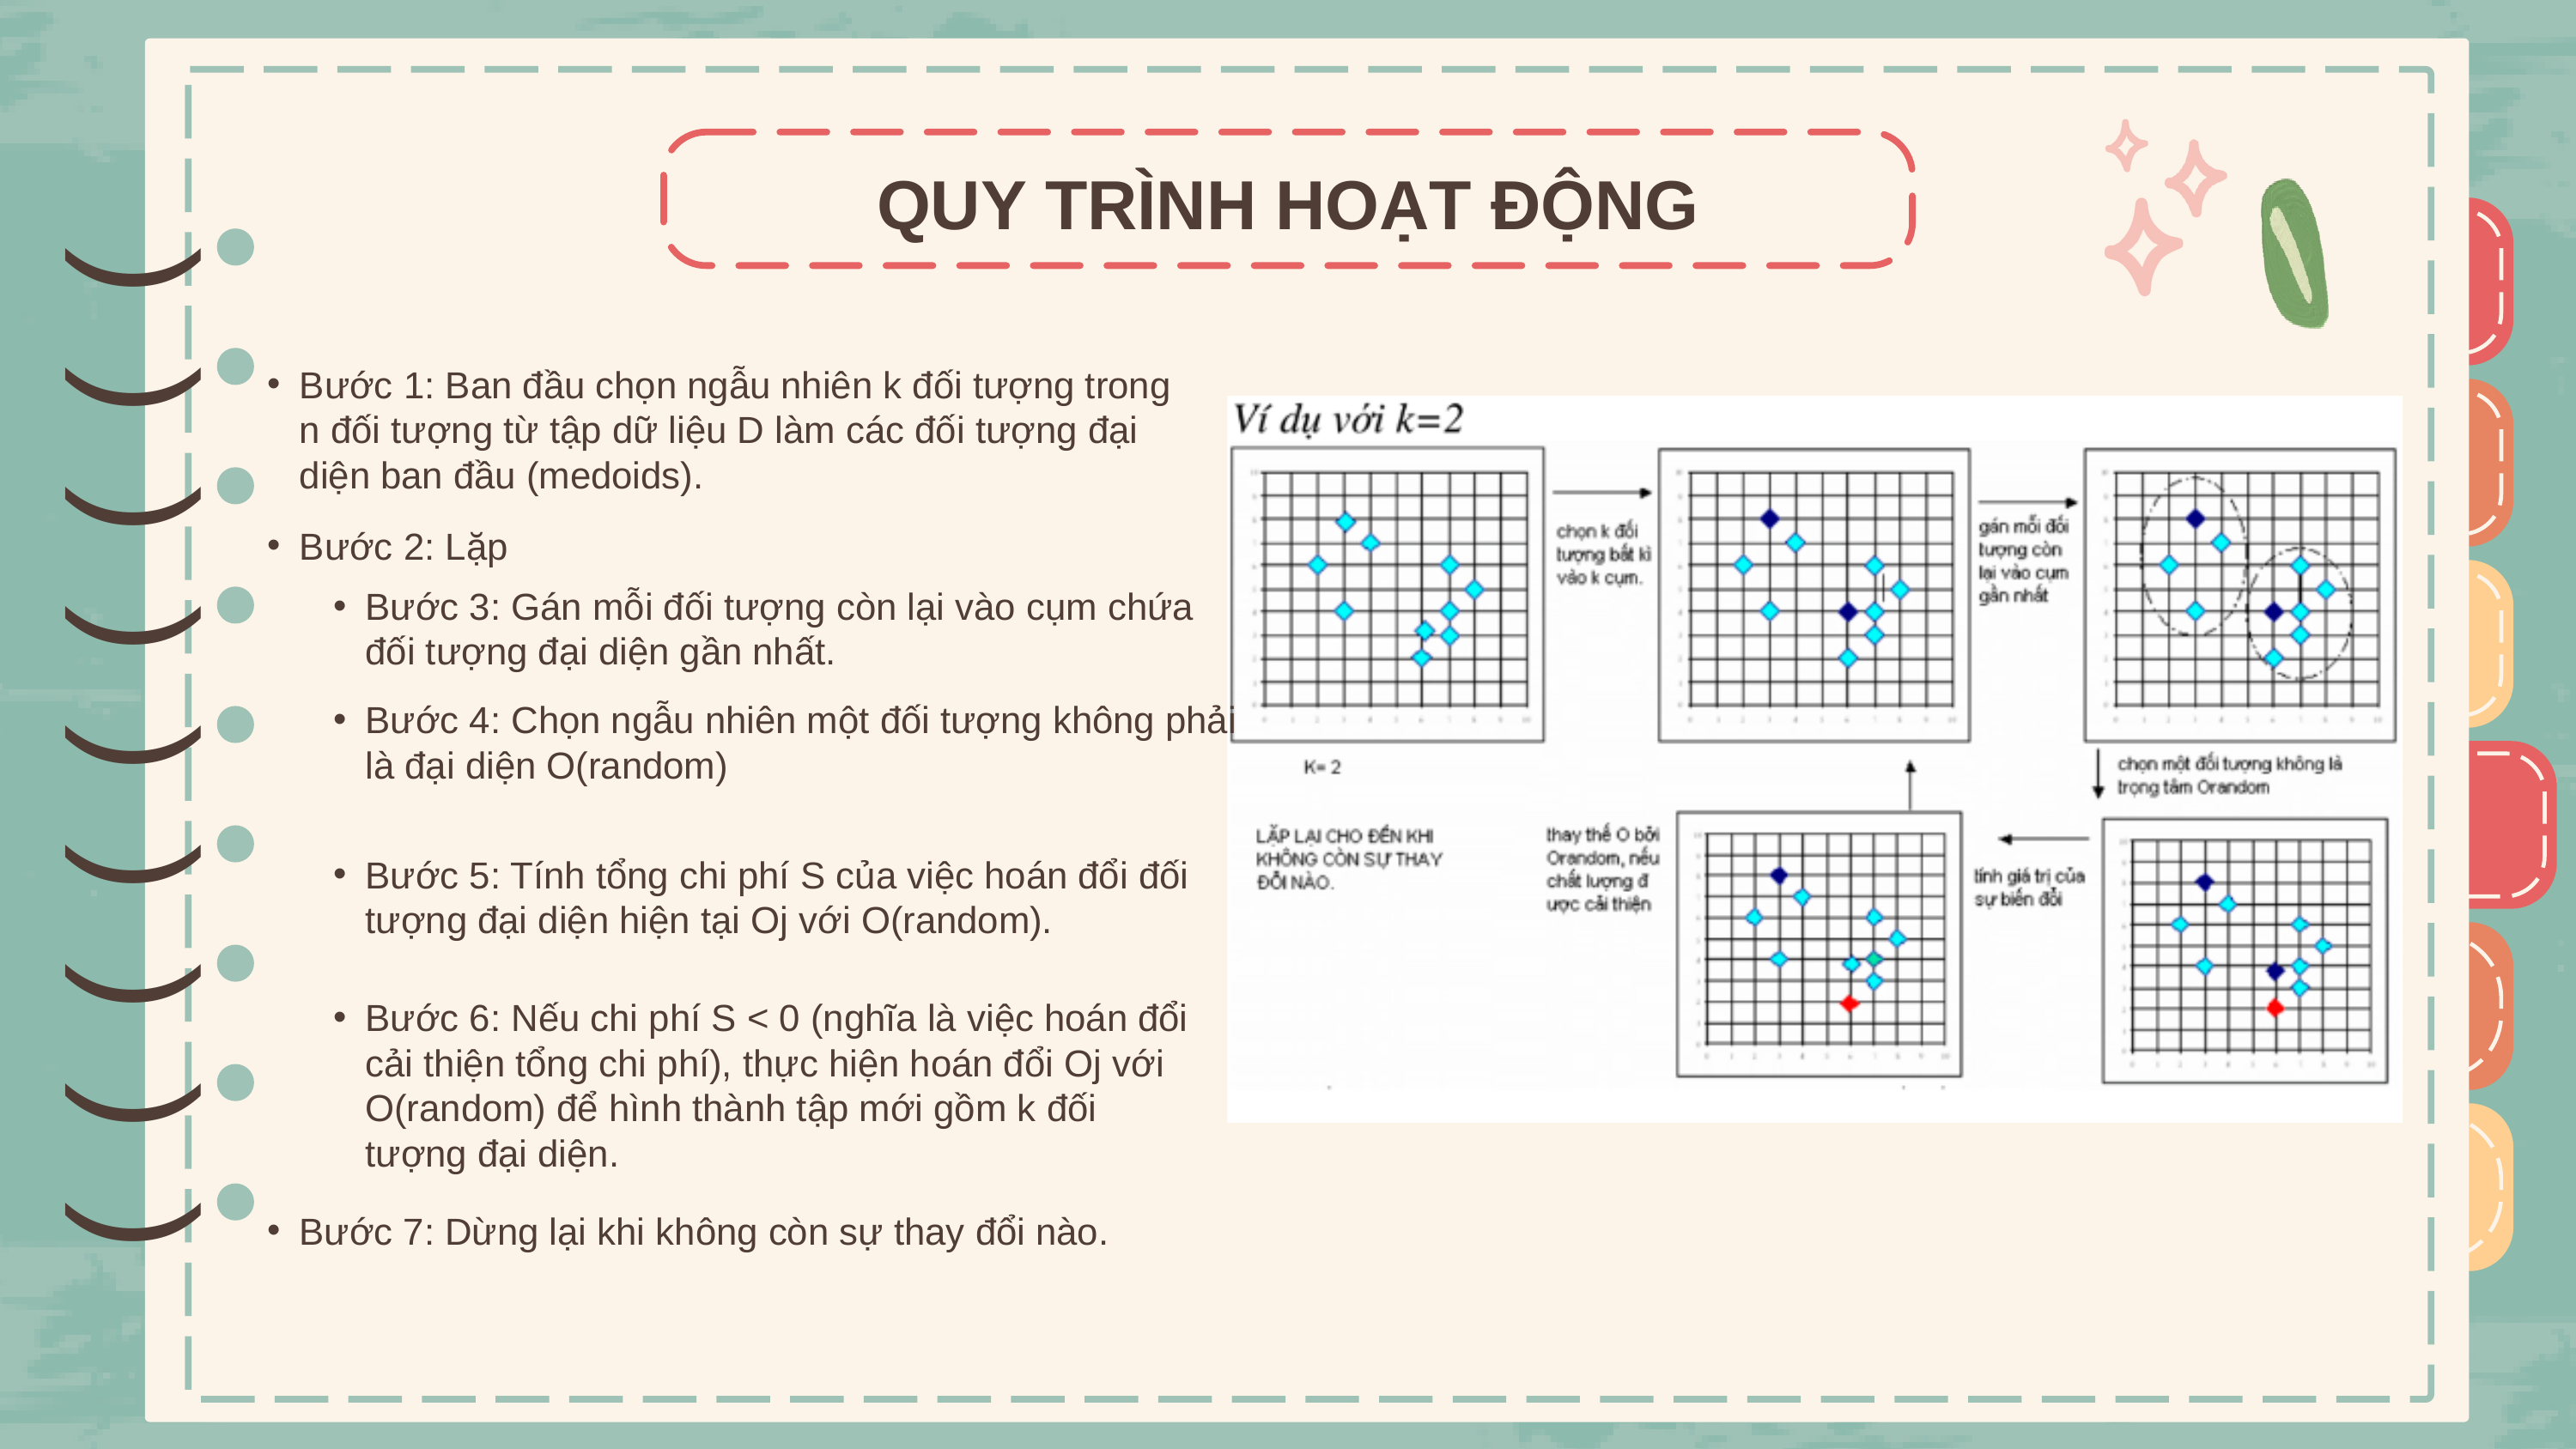

QUY TRÌNH HOẠT ĐỘNG

)
)
)
)
)
)
)
)
)

)
)
)
)
)
)
)
)
)

Bước 1: Ban đầu chọn ngẫu nhiên k đối tượng trong n đối tượng từ tập dữ liệu D làm các đối tượng đại diện ban đầu (medoids).

Bước 2: Lặp

Bước 3: Gán mỗi đối tượng còn lại vào cụm chứa đối tượng đại diện gần nhất.

Bước 4: Chọn ngẫu nhiên một đối tượng không phải là đại diện O(random)

Bước 5: Tính tổng chi phí S của việc hoán đổi đối tượng đại diện hiện tại Oj với O(random).

Bước 6: Nếu chi phí S < 0 (nghĩa là việc hoán đổi cải thiện tổng chi phí), thực hiện hoán đổi Oj với O(random) để hình thành tập mới gồm k đối tượng đại diện.

Bước 7: Dừng lại khi không còn sự thay đổi nào.